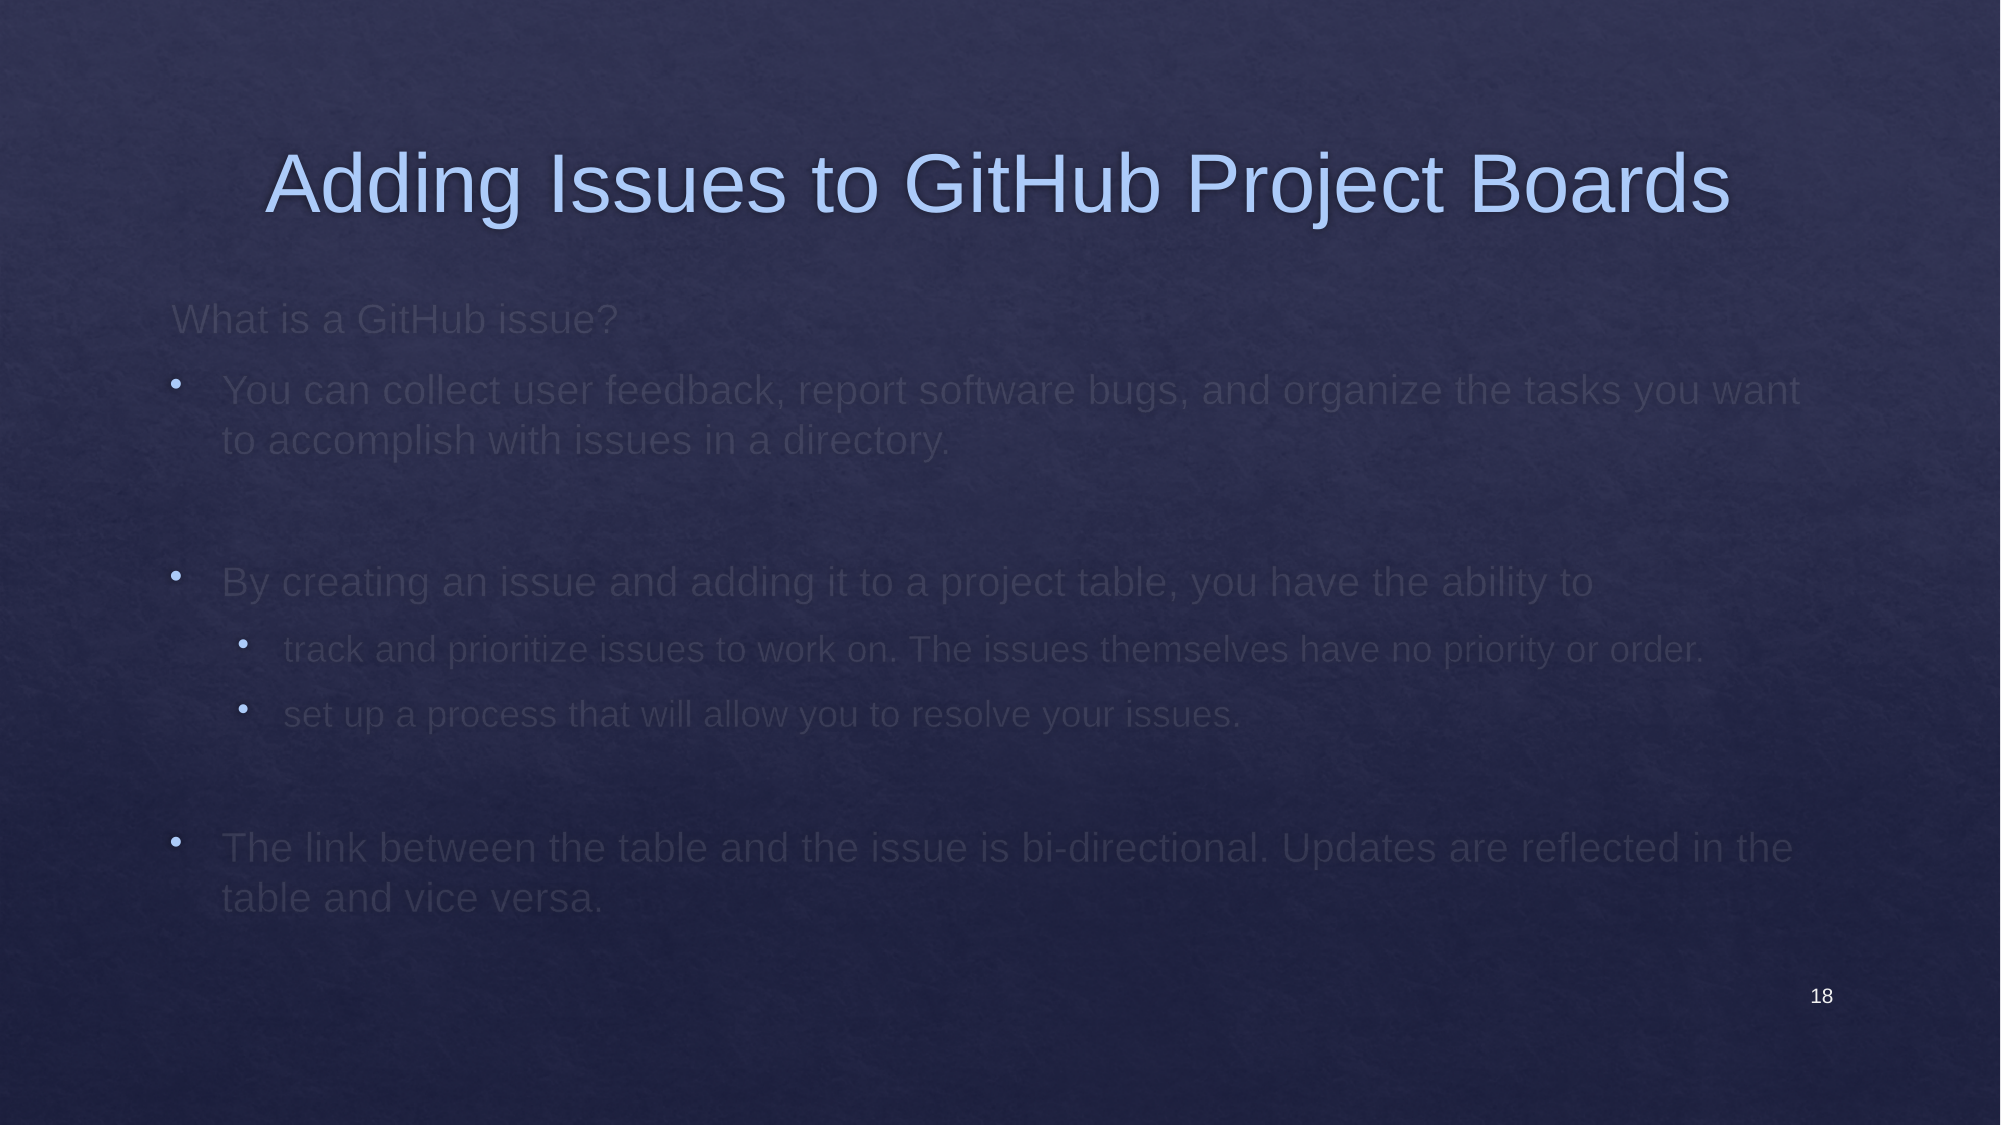

# Adding Issues to GitHub Project Boards
What is a GitHub issue?
You can collect user feedback, report software bugs, and organize the tasks you want to accomplish with issues in a directory.

By creating an issue and adding it to a project table, you have the ability to
track and prioritize issues to work on. The issues themselves have no priority or order.
set up a process that will allow you to resolve your issues.

The link between the table and the issue is bi-directional. Updates are reflected in the table and vice versa.
18